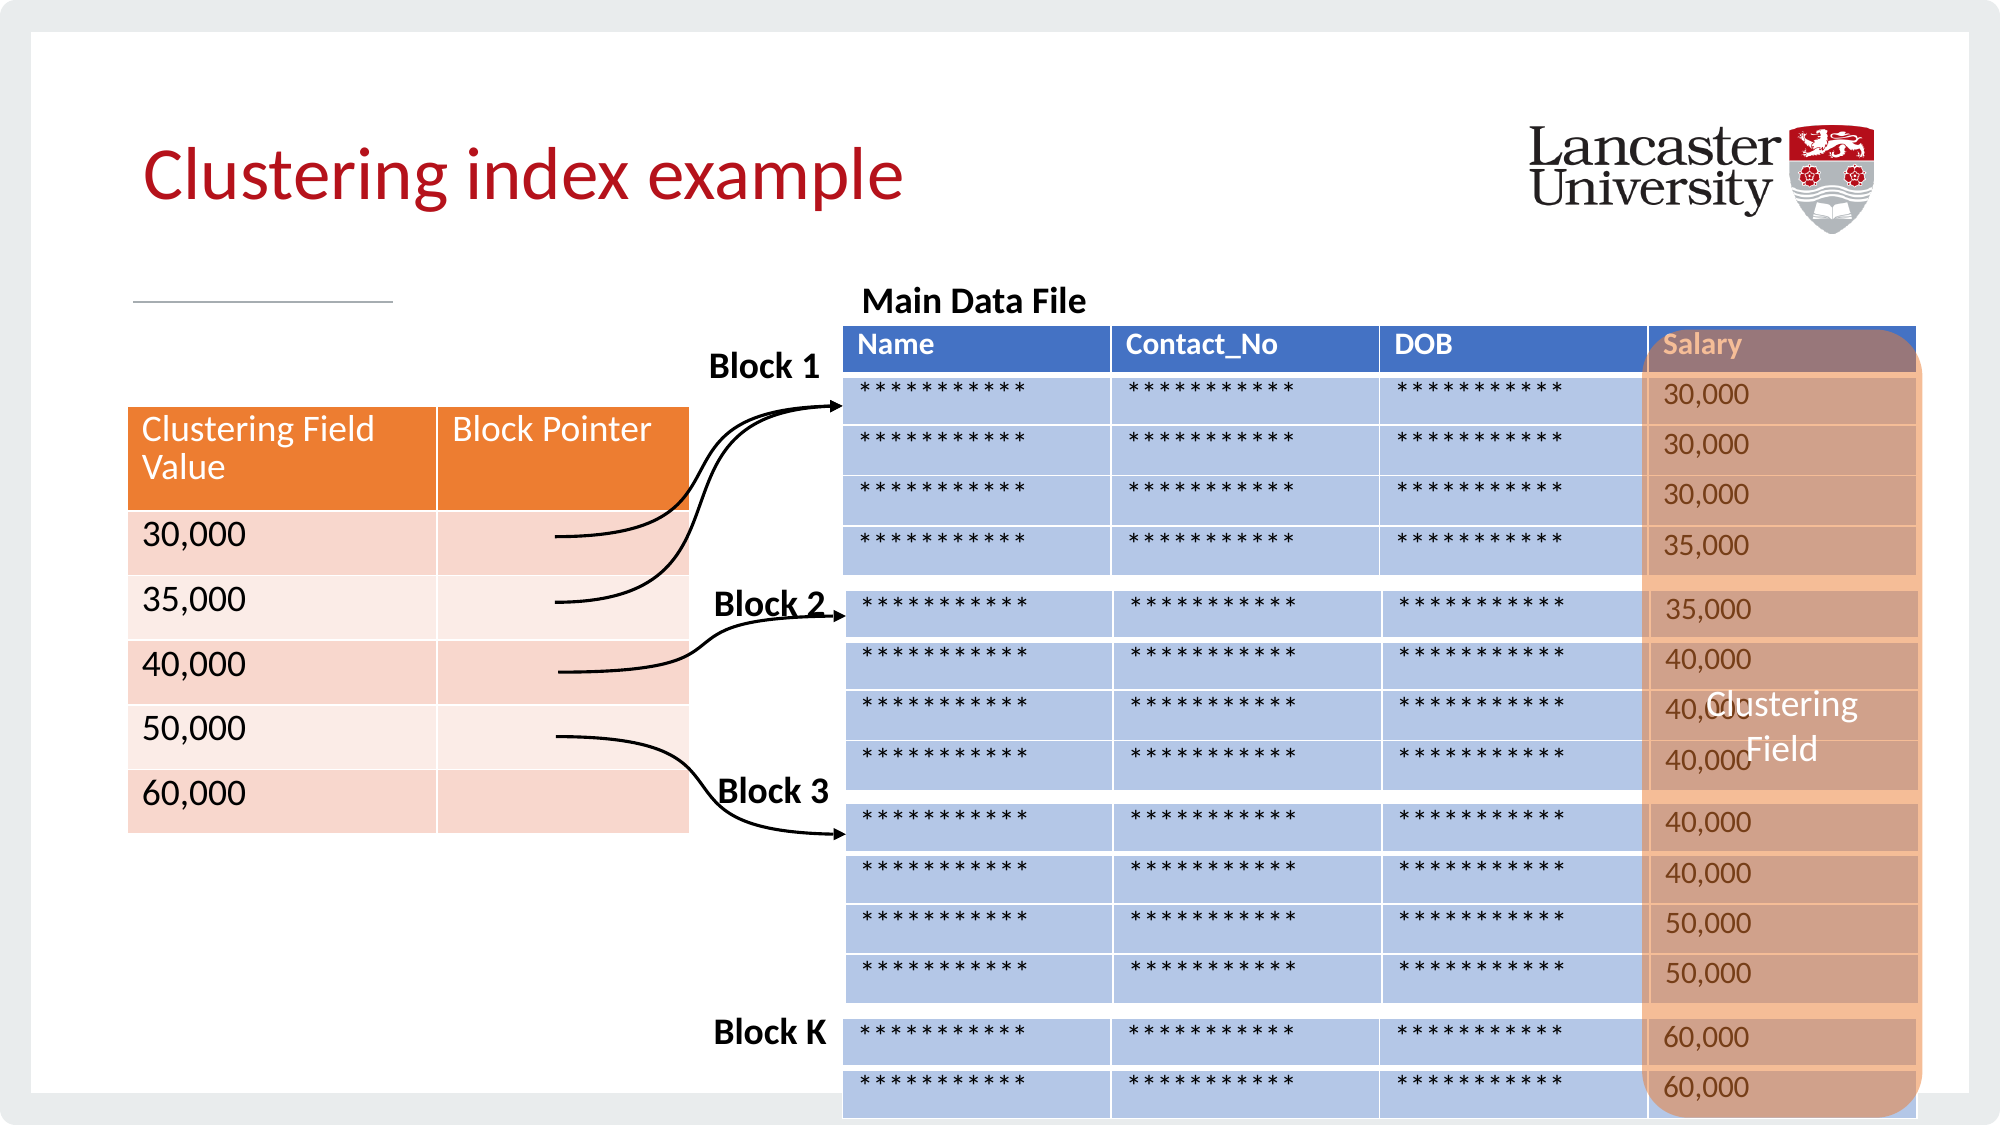

# Clustering index example
Main Data File
| Name | Contact\_No | DOB | Salary |
| --- | --- | --- | --- |
| \*\*\*\*\*\*\*\*\*\*\* | \*\*\*\*\*\*\*\*\*\*\* | \*\*\*\*\*\*\*\*\*\*\* | 30,000 |
| \*\*\*\*\*\*\*\*\*\*\* | \*\*\*\*\*\*\*\*\*\*\* | \*\*\*\*\*\*\*\*\*\*\* | 30,000 |
| \*\*\*\*\*\*\*\*\*\*\* | \*\*\*\*\*\*\*\*\*\*\* | \*\*\*\*\*\*\*\*\*\*\* | 30,000 |
| \*\*\*\*\*\*\*\*\*\*\* | \*\*\*\*\*\*\*\*\*\*\* | \*\*\*\*\*\*\*\*\*\*\* | 35,000 |
Clustering Field
Block 1

| Clustering Field Value | Block Pointer |
| --- | --- |
| 30,000 |  |
| 35,000 |  |
| 40,000 |  |
| 50,000 |  |
| 60,000 |  |
Block 2
| \*\*\*\*\*\*\*\*\*\*\* | \*\*\*\*\*\*\*\*\*\*\* | \*\*\*\*\*\*\*\*\*\*\* | 35,000 |
| --- | --- | --- | --- |
| \*\*\*\*\*\*\*\*\*\*\* | \*\*\*\*\*\*\*\*\*\*\* | \*\*\*\*\*\*\*\*\*\*\* | 40,000 |
| \*\*\*\*\*\*\*\*\*\*\* | \*\*\*\*\*\*\*\*\*\*\* | \*\*\*\*\*\*\*\*\*\*\* | 40,000 |
| \*\*\*\*\*\*\*\*\*\*\* | \*\*\*\*\*\*\*\*\*\*\* | \*\*\*\*\*\*\*\*\*\*\* | 40,000 |
Block 3
| \*\*\*\*\*\*\*\*\*\*\* | \*\*\*\*\*\*\*\*\*\*\* | \*\*\*\*\*\*\*\*\*\*\* | 40,000 |
| --- | --- | --- | --- |
| \*\*\*\*\*\*\*\*\*\*\* | \*\*\*\*\*\*\*\*\*\*\* | \*\*\*\*\*\*\*\*\*\*\* | 40,000 |
| \*\*\*\*\*\*\*\*\*\*\* | \*\*\*\*\*\*\*\*\*\*\* | \*\*\*\*\*\*\*\*\*\*\* | 50,000 |
| \*\*\*\*\*\*\*\*\*\*\* | \*\*\*\*\*\*\*\*\*\*\* | \*\*\*\*\*\*\*\*\*\*\* | 50,000 |
Block K
133
| \*\*\*\*\*\*\*\*\*\*\* | \*\*\*\*\*\*\*\*\*\*\* | \*\*\*\*\*\*\*\*\*\*\* | 60,000 |
| --- | --- | --- | --- |
| \*\*\*\*\*\*\*\*\*\*\* | \*\*\*\*\*\*\*\*\*\*\* | \*\*\*\*\*\*\*\*\*\*\* | 60,000 |